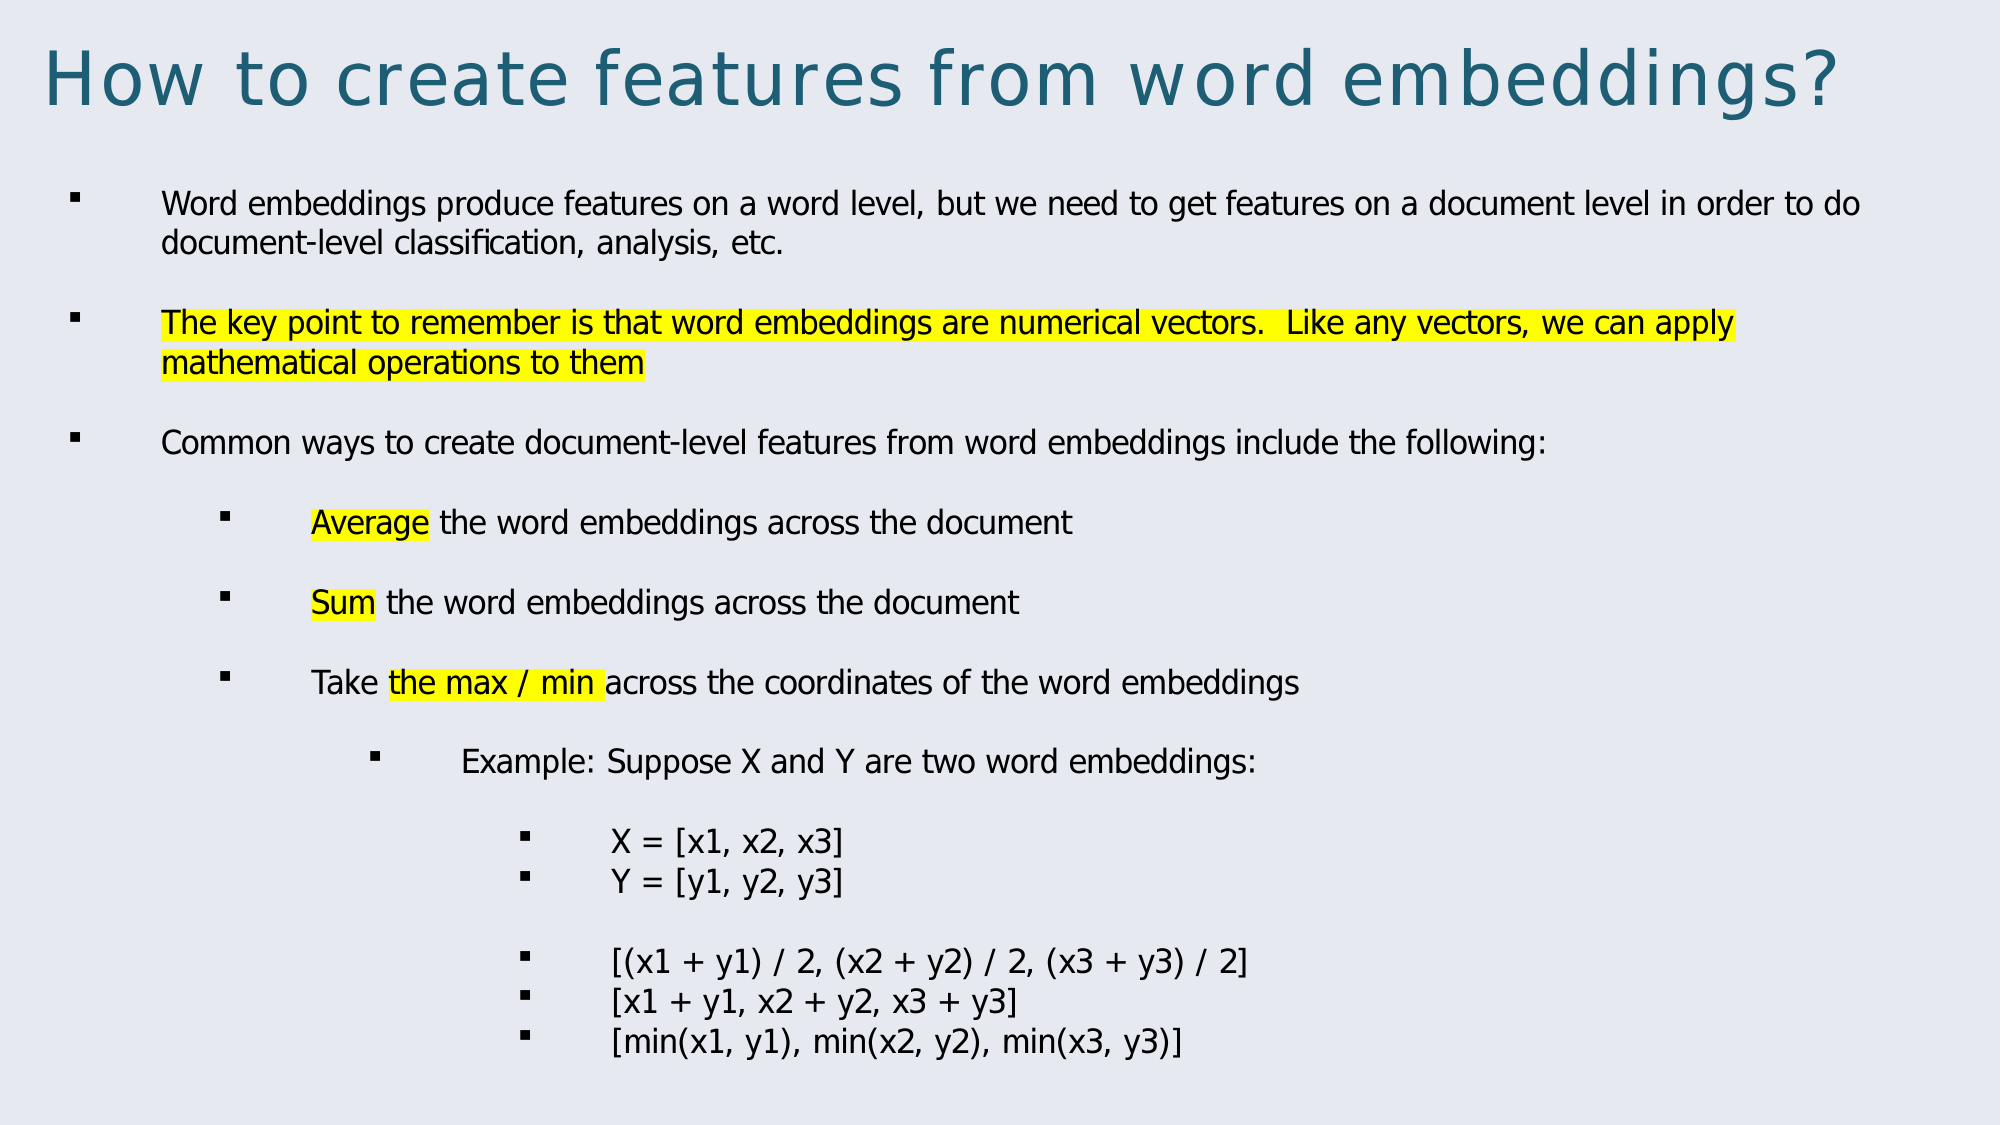

How to create features from word embeddings?
Word embeddings produce features on a word level, but we need to get features on a document level in order to do document-level classification, analysis, etc.

The key point to remember is that word embeddings are numerical vectors.  Like any vectors, we can apply mathematical operations to them

Common ways to create document-level features from word embeddings include the following:

Average the word embeddings across the document

Sum the word embeddings across the document

Take the max / min across the coordinates of the word embeddings

Example: Suppose X and Y are two word embeddings:

X = [x1, x2, x3]
Y = [y1, y2, y3]

[(x1 + y1) / 2, (x2 + y2) / 2, (x3 + y3) / 2]
[x1 + y1, x2 + y2, x3 + y3]
[min(x1, y1), min(x2, y2), min(x3, y3)]